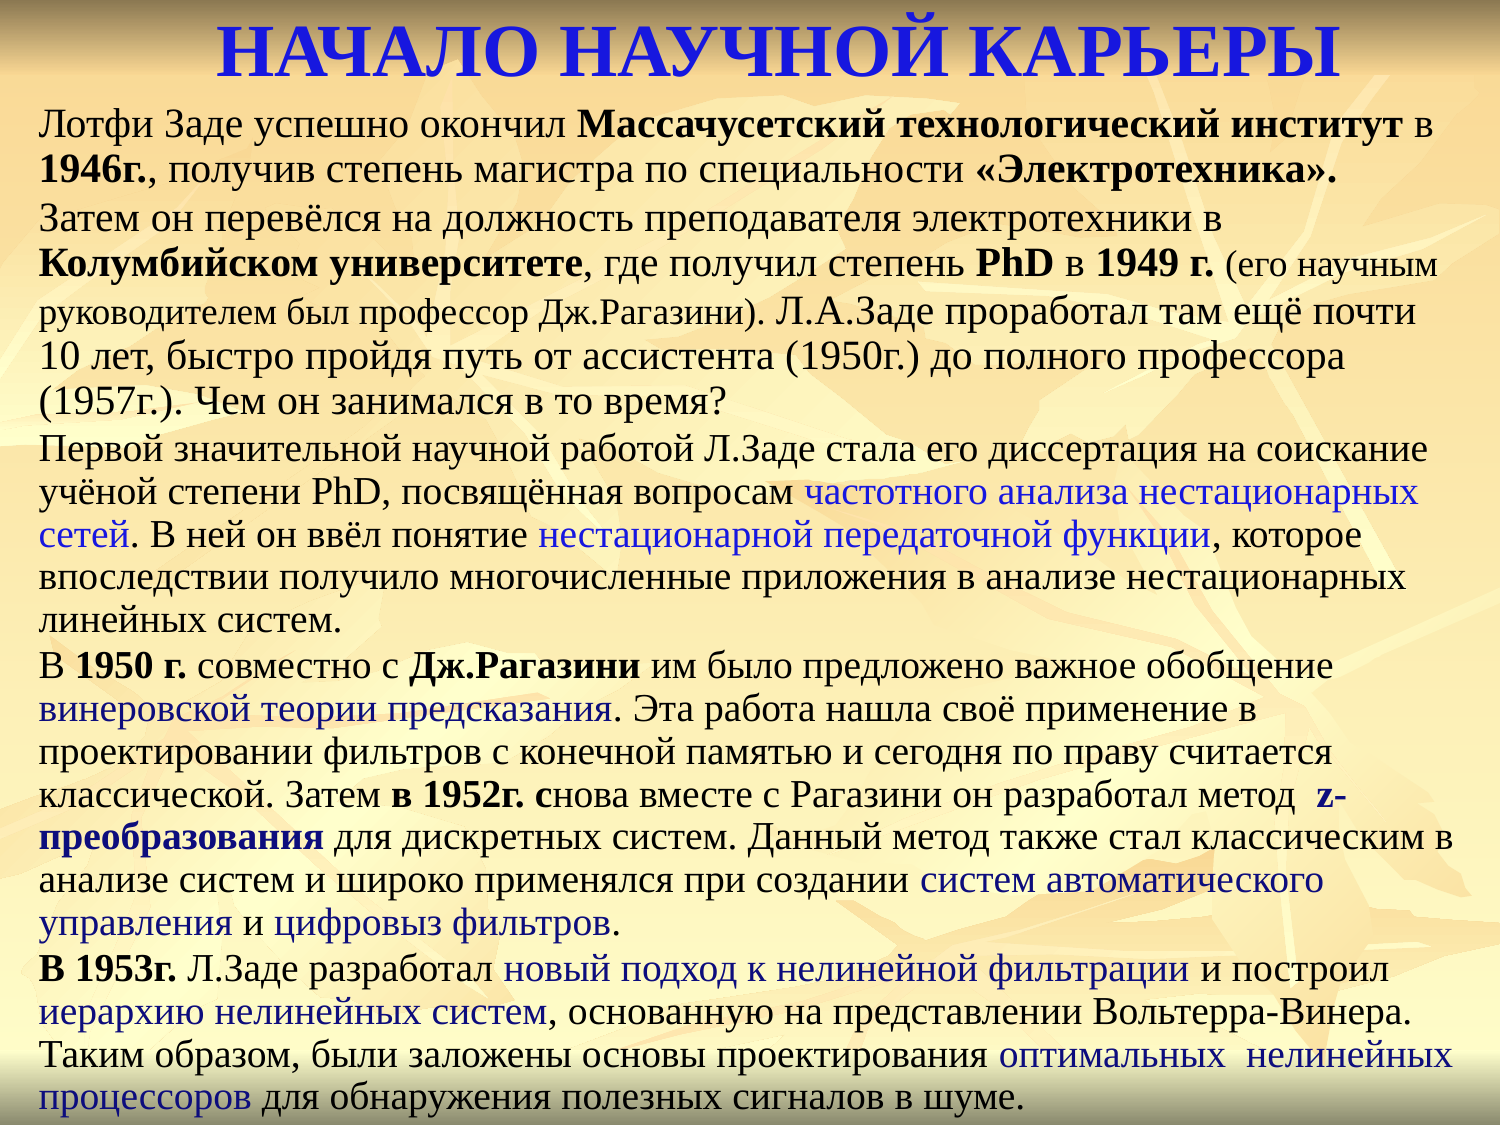

# НАЧАЛО НАУЧНОЙ КАРЬЕРЫ
Лотфи Заде успешно окончил Массачусетский технологический институт в 1946г., получив степень магистра по специальности «Электротехника».
Затем он перевёлся на должность преподавателя электротехники в Колумбийском университете, где получил степень PhD в 1949 г. (его научным
руководителем был профессор Дж.Рагазини). Л.А.Заде проработал там ещё почти 10 лет, быстро пройдя путь от ассистента (1950г.) до полного профессора (1957г.). Чем он занимался в то время?
Первой значительной научной работой Л.Заде стала его диссертация на соискание учёной степени PhD, посвящённая вопросам частотного анализа нестационарных сетей. В ней он ввёл понятие нестационарной передаточной функции, которое впоследствии получило многочисленные приложения в анализе нестационарных линейных систем.
В 1950 г. совместно с Дж.Рагазини им было предложено важное обобщение винеровской теории предсказания. Эта работа нашла своё применение в проектировании фильтров с конечной памятью и сегодня по праву считается классической. Затем в 1952г. снова вместе с Рагазини он разработал метод  z-преобразования для дискретных систем. Данный метод также стал классическим в анализе систем и широко применялся при создании систем автоматического управления и цифровыз фильтров.
В 1953г. Л.Заде разработал новый подход к нелинейной фильтрации и построил иерархию нелинейных систем, основанную на представлении Вольтерра-Винера.     Таким образом, были заложены основы проектирования оптимальных  нелинейных процессоров для обнаружения полезных сигналов в шуме.